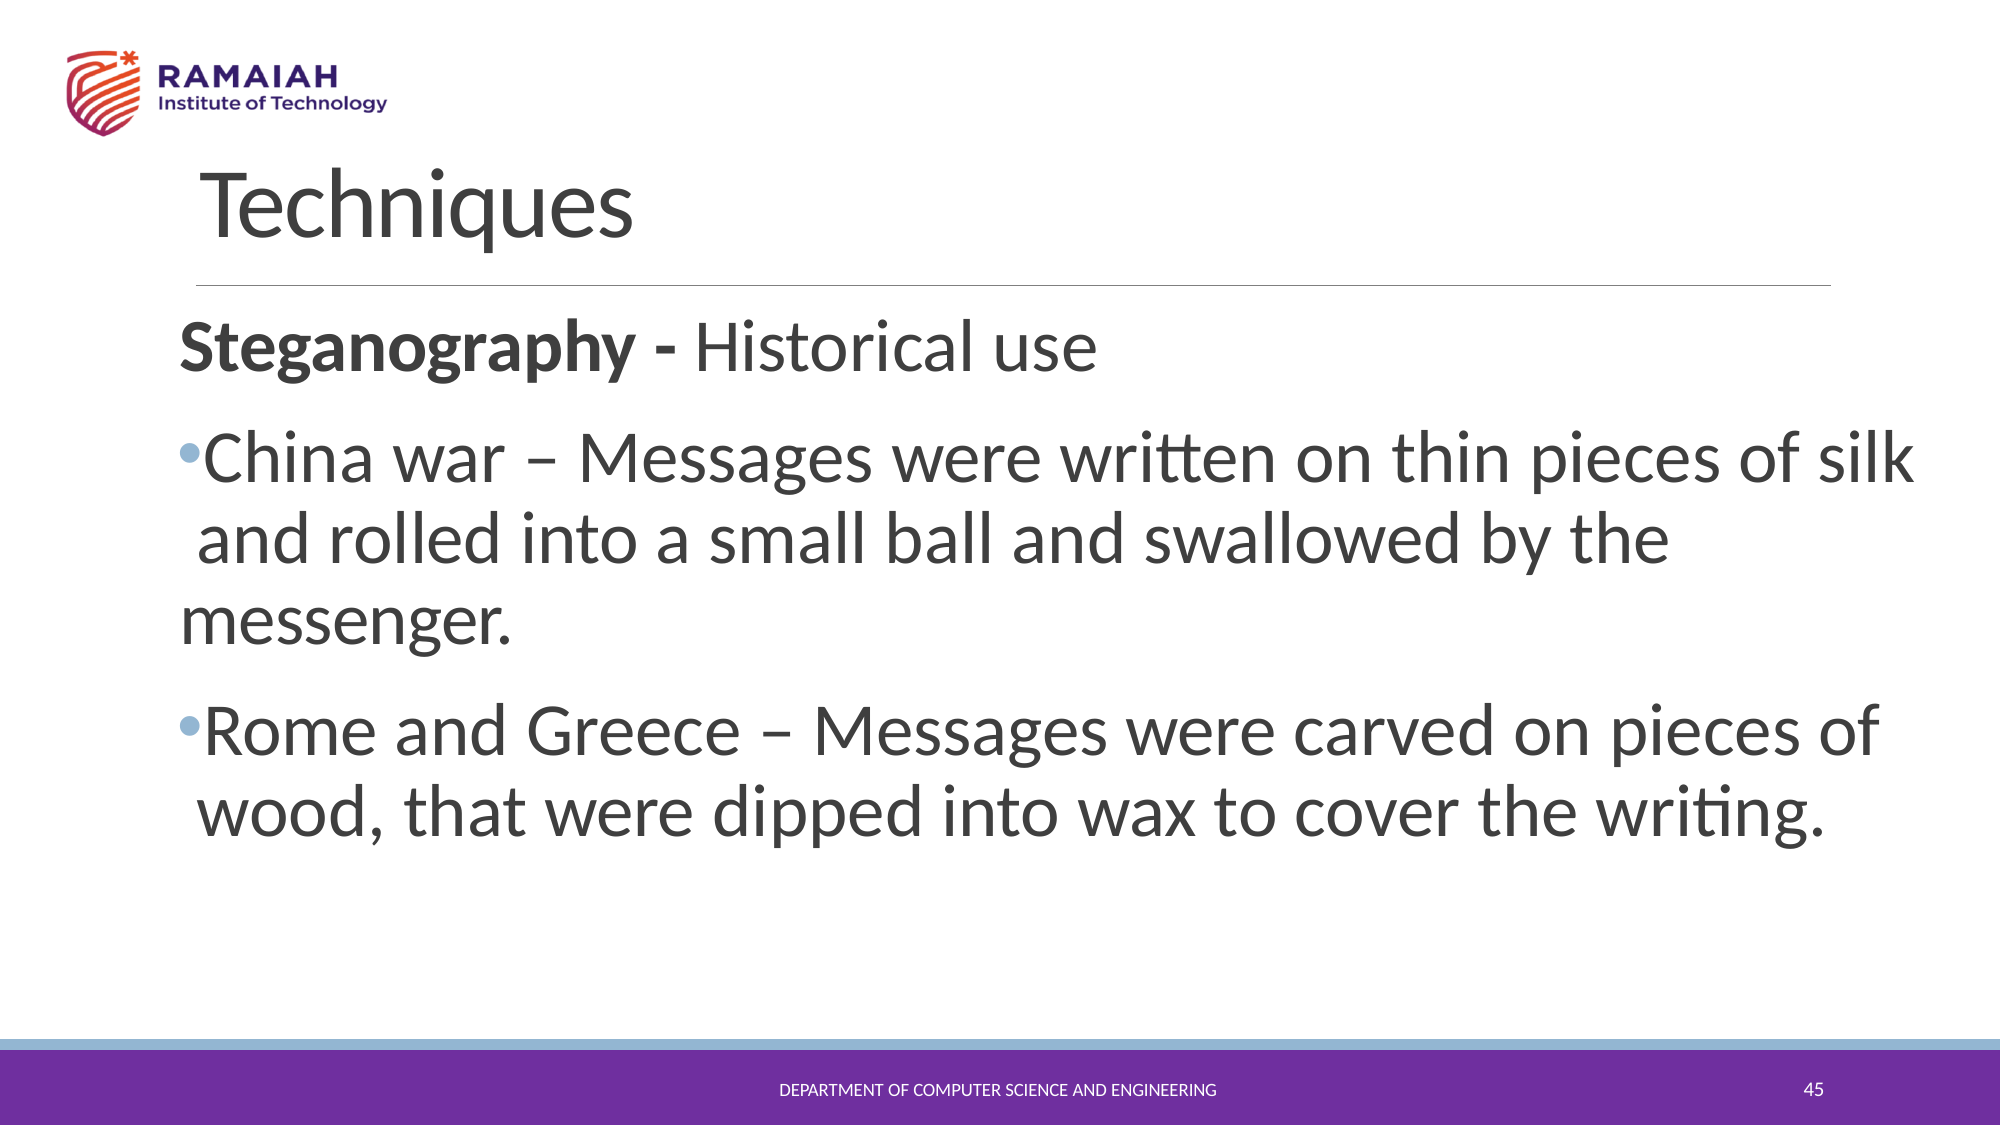

# Techniques
Steganography - Historical use
China war – Messages were written on thin pieces of silk  and rolled into a small ball and swallowed by the  messenger.
Rome and Greece – Messages were carved on pieces of  wood, that were dipped into wax to cover the writing.
45
DEPARTMENT OF COMPUTER SCIENCE AND ENGINEERING